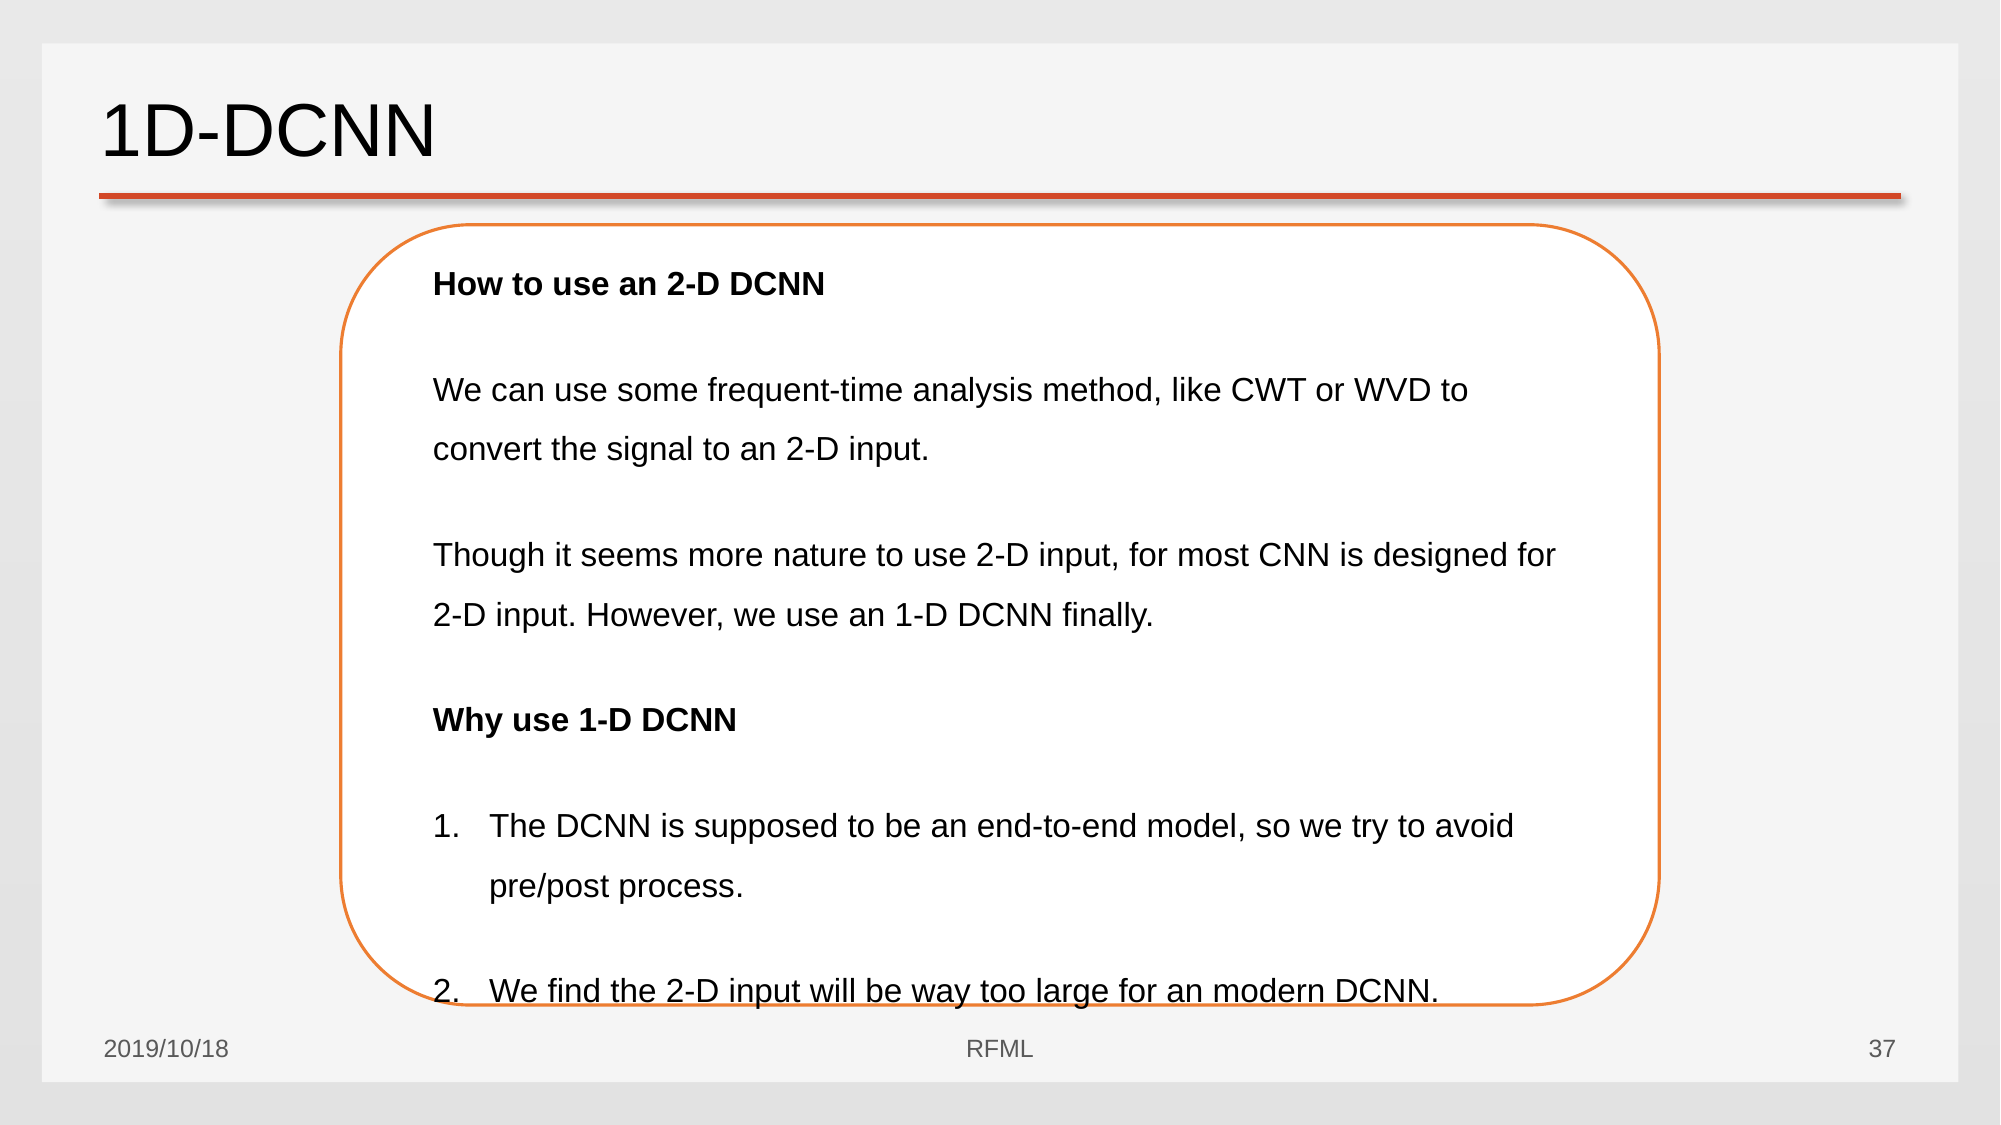

# 1D-DCNN
How to use an 2-D DCNN
We can use some frequent-time analysis method, like CWT or WVD to convert the signal to an 2-D input.
Though it seems more nature to use 2-D input, for most CNN is designed for 2-D input. However, we use an 1-D DCNN finally.
Why use 1-D DCNN
The DCNN is supposed to be an end-to-end model, so we try to avoid pre/post process.
We find the 2-D input will be way too large for an modern DCNN.

2019/10/18
RFML
37